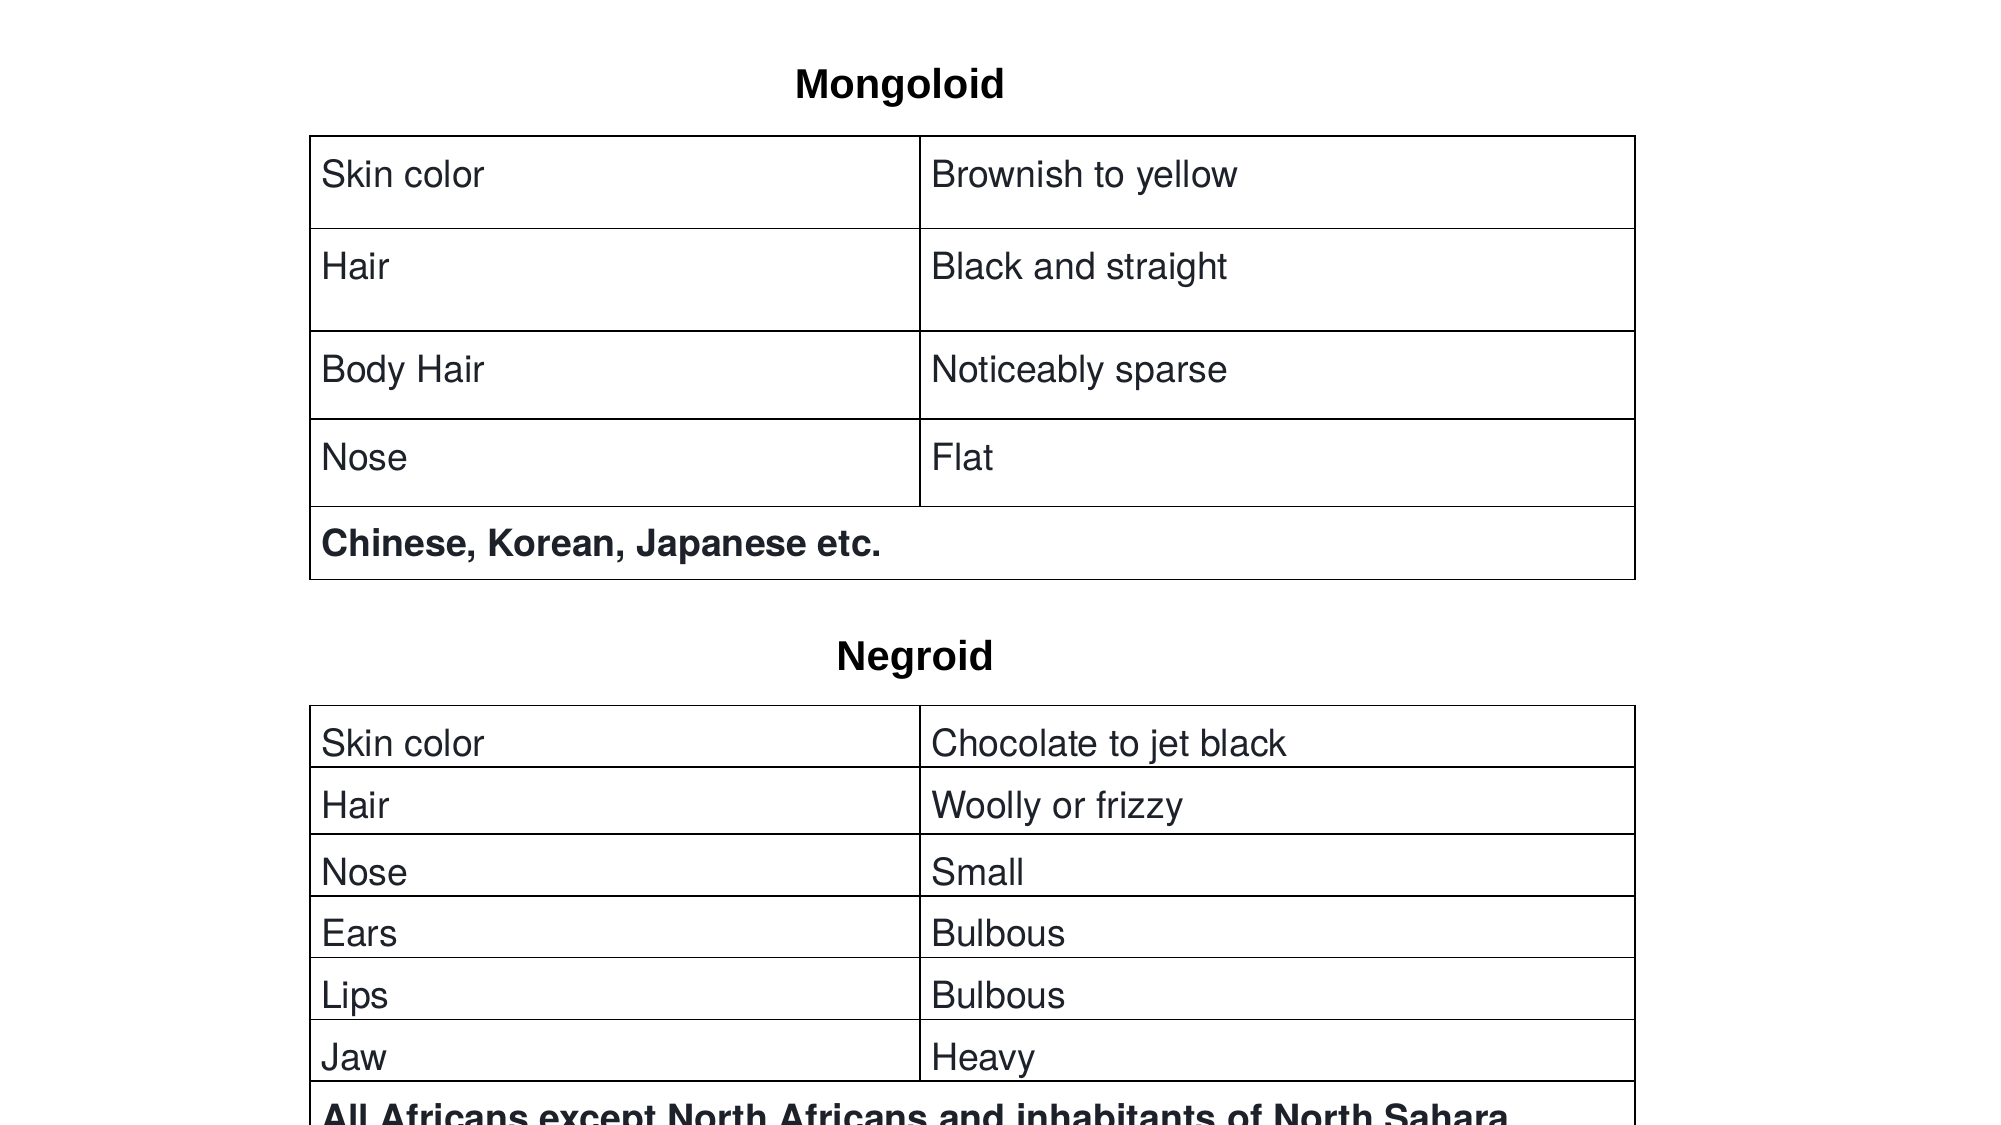

Mongoloid
| Skin color | Brownish to yellow |
| --- | --- |
| Hair | Black and straight |
| Body Hair | Noticeably sparse |
| Nose | Flat |
| Chinese, Korean, Japanese etc. |  |
Negroid

| Skin color | Chocolate to jet black |
| --- | --- |
| Hair | Woolly or frizzy |
| Nose | Small |
| Ears | Bulbous |
| Lips | Bulbous |
| Jaw | Heavy |
| All Africans except North Africans and inhabitants of North Sahara. |  |